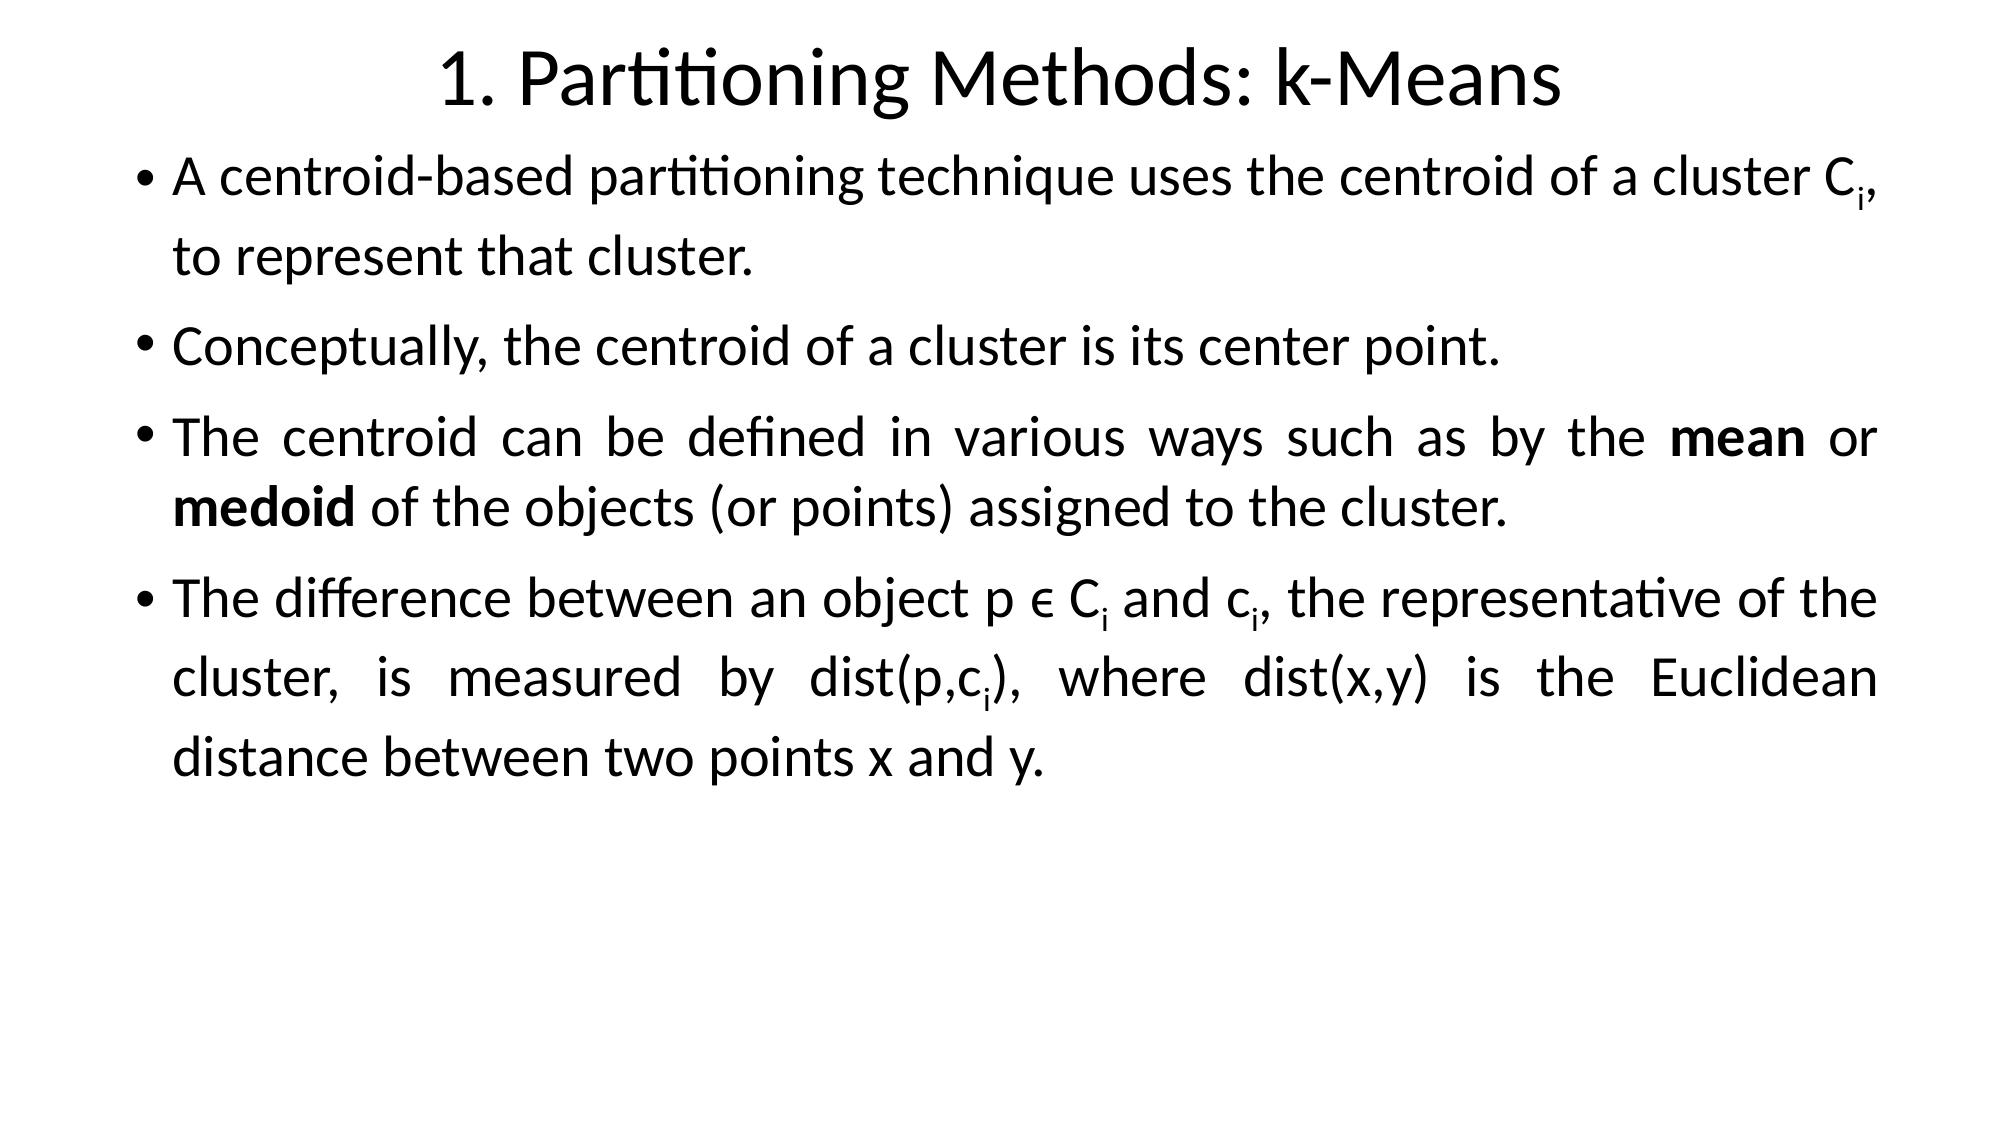

# 1. Partitioning Methods: k-Means
A centroid-based partitioning technique uses the centroid of a cluster Ci, to represent that cluster.
Conceptually, the centroid of a cluster is its center point.
The centroid can be defined in various ways such as by the mean or medoid of the objects (or points) assigned to the cluster.
The difference between an object p ϵ Ci and ci, the representative of the cluster, is measured by dist(p,ci), where dist(x,y) is the Euclidean distance between two points x and y.